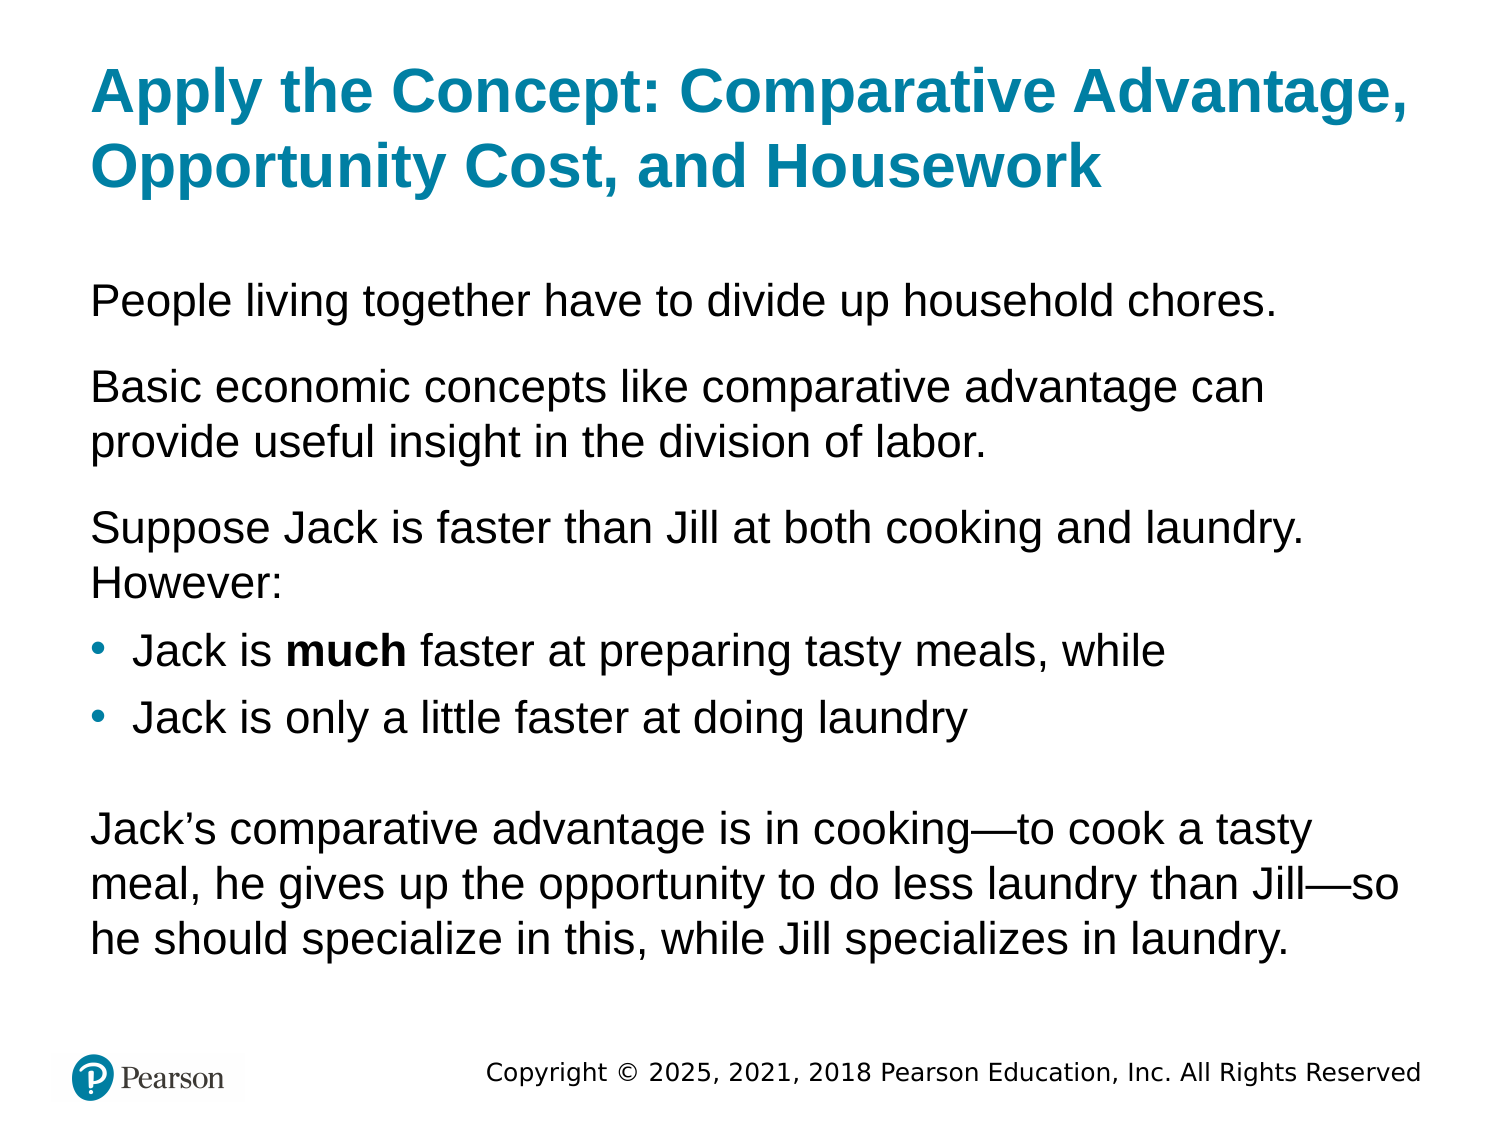

# Apply the Concept: Comparative Advantage, Opportunity Cost, and Housework
People living together have to divide up household chores.
Basic economic concepts like comparative advantage can provide useful insight in the division of labor.
Suppose Jack is faster than Jill at both cooking and laundry. However:
Jack is much faster at preparing tasty meals, while
Jack is only a little faster at doing laundry
Jack’s comparative advantage is in cooking—to cook a tasty meal, he gives up the opportunity to do less laundry than Jill—so he should specialize in this, while Jill specializes in laundry.